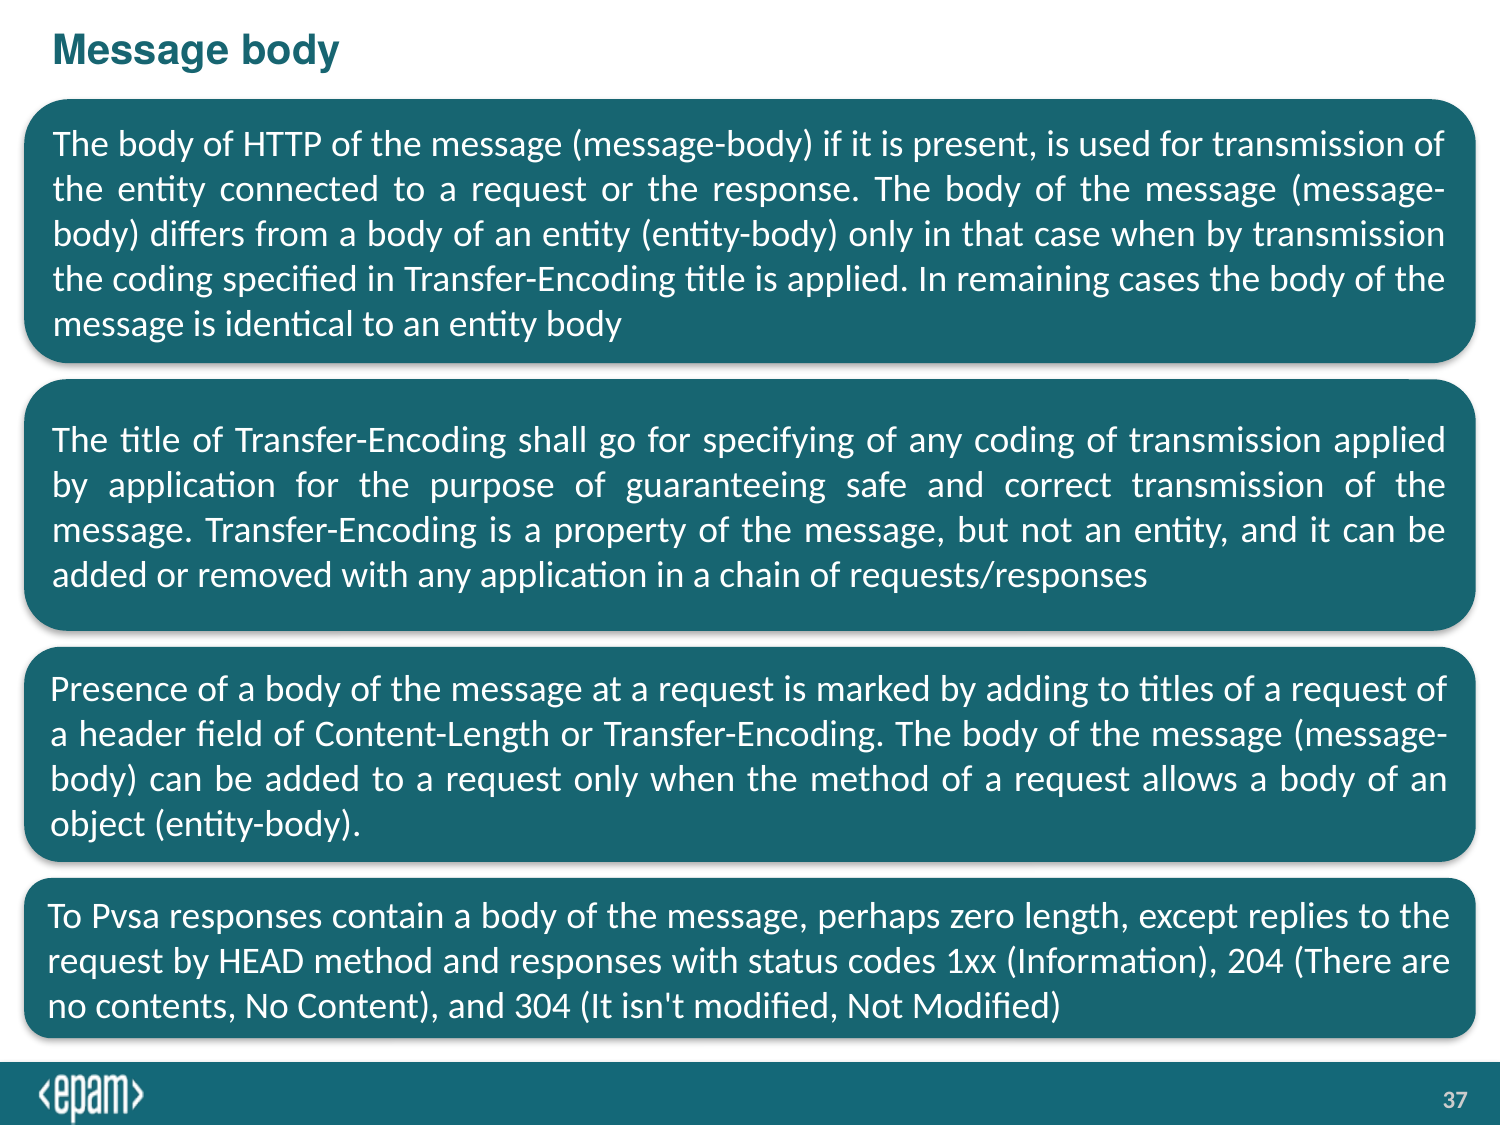

# Message body
The body of HTTP of the message (message-body) if it is present, is used for transmission of the entity connected to a request or the response. The body of the message (message-body) differs from a body of an entity (entity-body) only in that case when by transmission the coding specified in Transfer-Encoding title is applied. In remaining cases the body of the message is identical to an entity body
The title of Transfer-Encoding shall go for specifying of any coding of transmission applied by application for the purpose of guaranteeing safe and correct transmission of the message. Transfer-Encoding is a property of the message, but not an entity, and it can be added or removed with any application in a chain of requests/responses
Presence of a body of the message at a request is marked by adding to titles of a request of a header field of Content-Length or Transfer-Encoding. The body of the message (message-body) can be added to a request only when the method of a request allows a body of an object (entity-body).
To Pvsa responses contain a body of the message, perhaps zero length, except replies to the request by HEAD method and responses with status codes 1xx (Information), 204 (There are no contents, No Content), and 304 (It isn't modified, Not Modified)